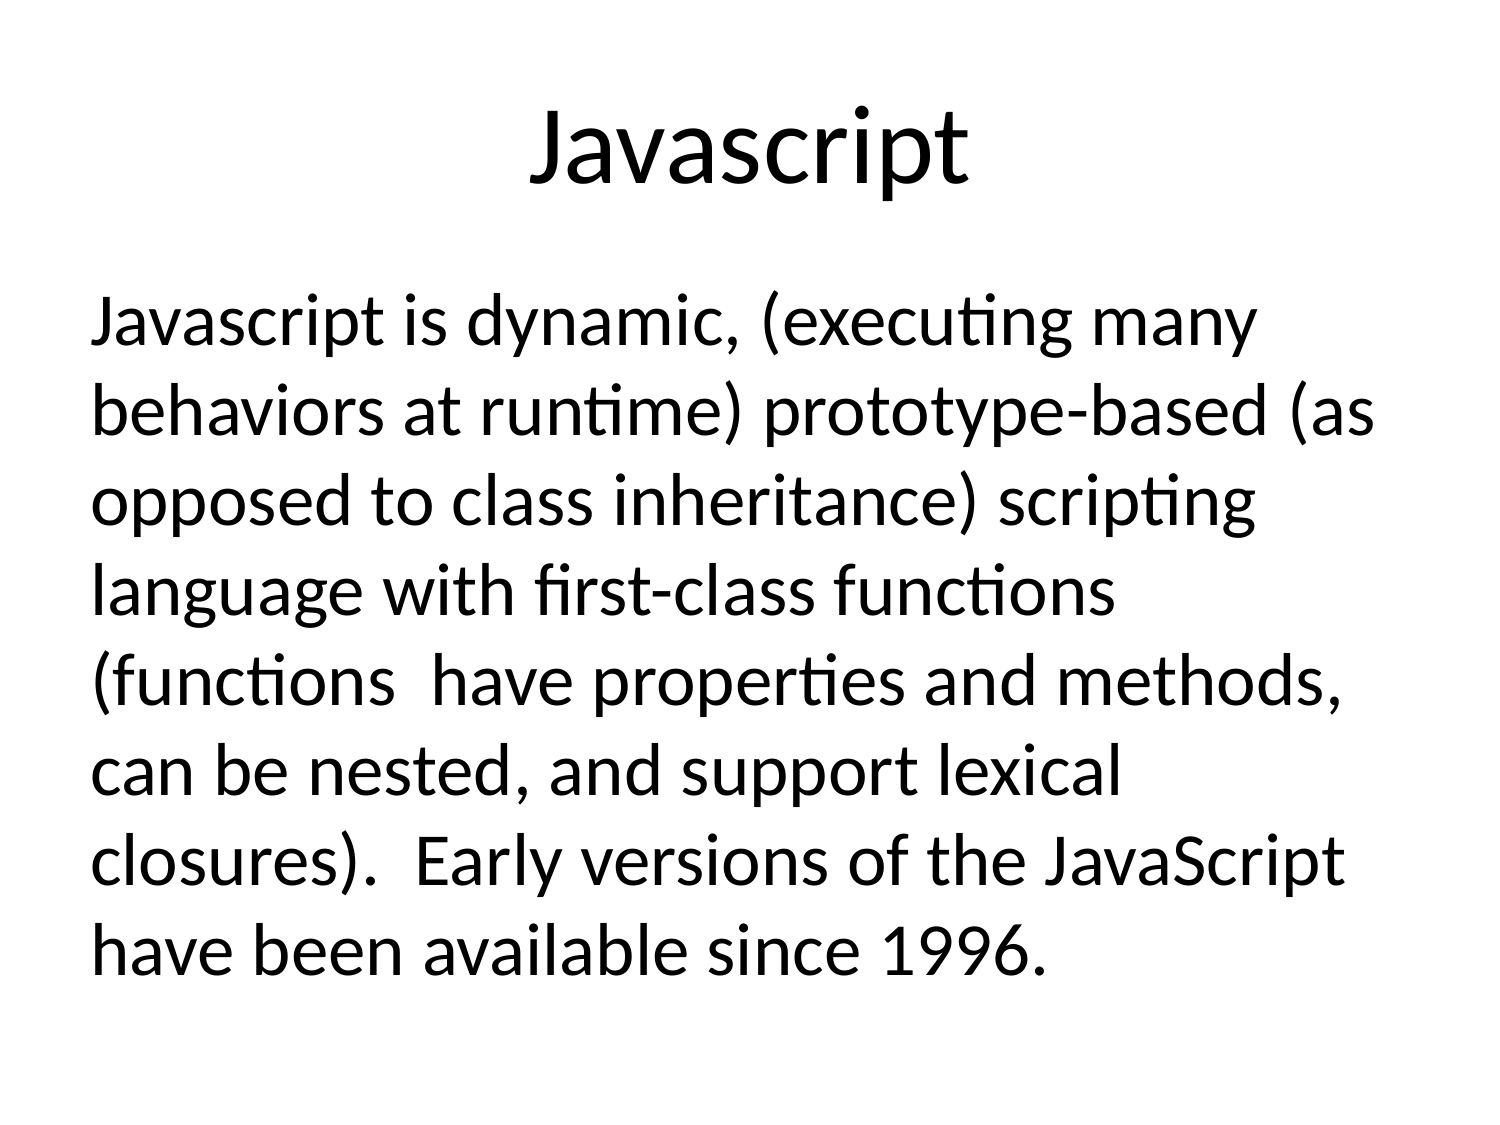

# Javascript
Javascript is dynamic, (executing many behaviors at runtime) prototype-based (as opposed to class inheritance) scripting language with first-class functions (functions  have properties and methods, can be nested, and support lexical closures).  Early versions of the JavaScript have been available since 1996.